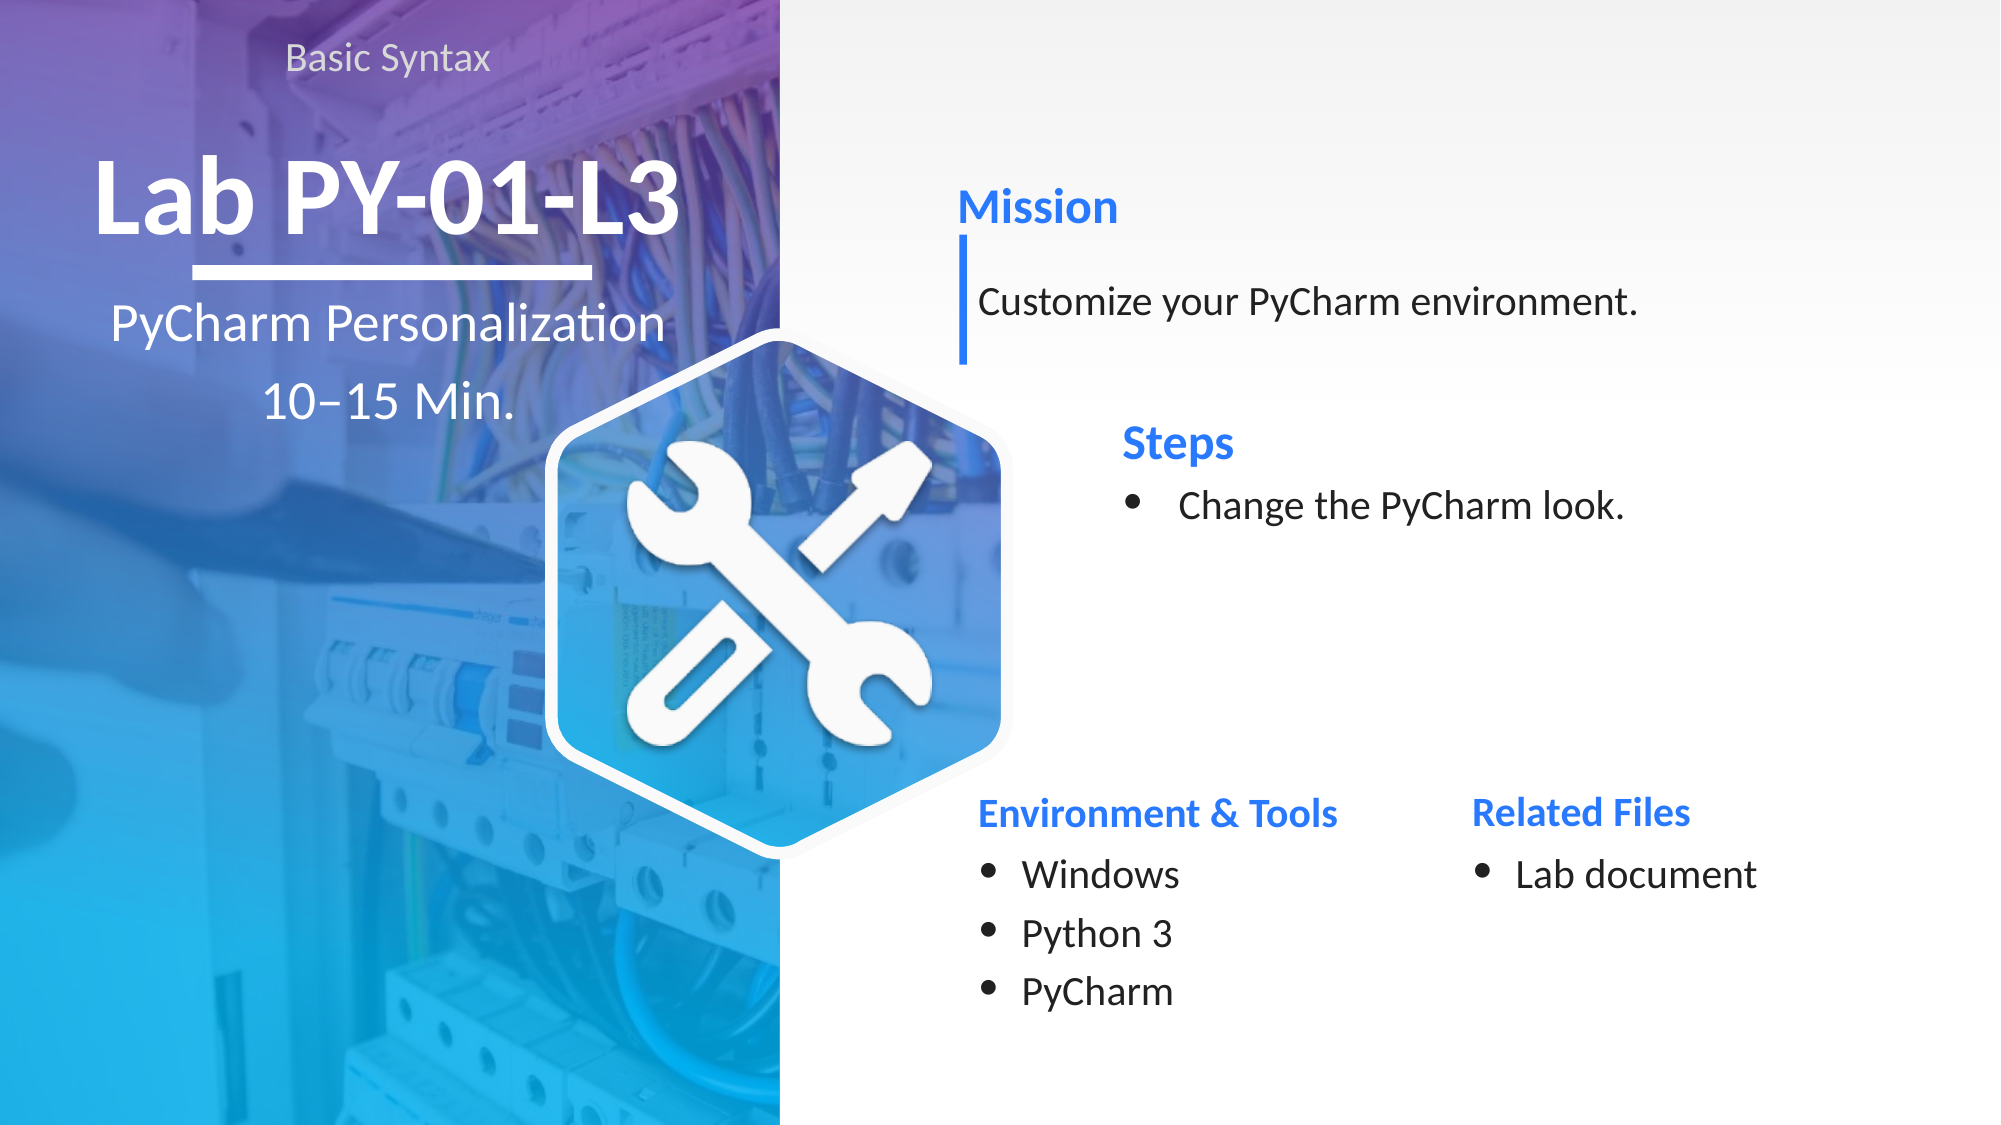

Basic Syntax
# Lab PY-01-L3
Customize your PyCharm environment.
PyCharm Personalization
10–15 Min.
Change the PyCharm look.
Lab document
Windows
Python 3
PyCharm